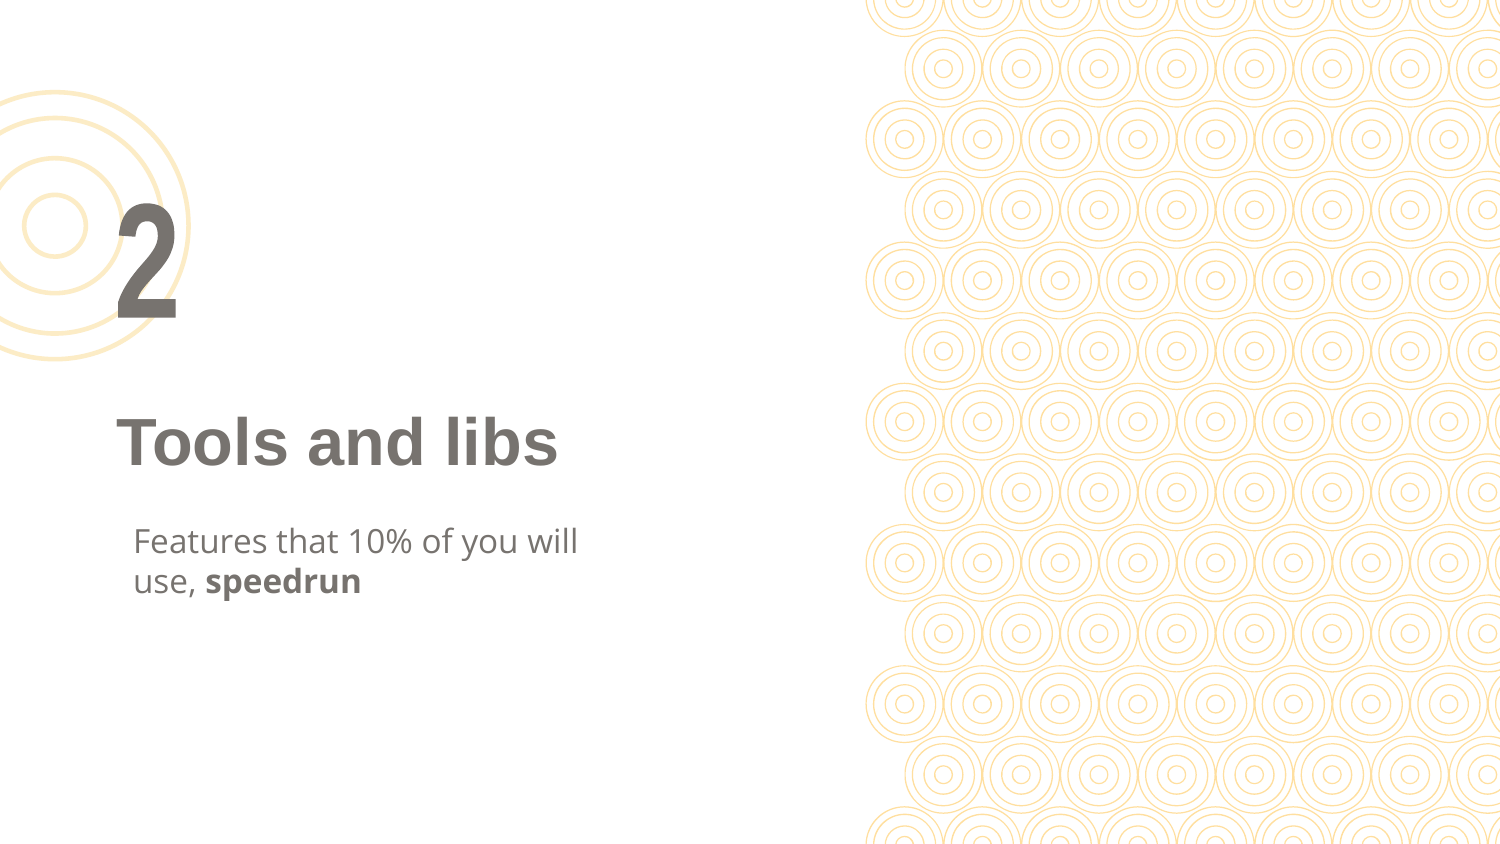

2
# Tools and libs
Features that 10% of you will use, speedrun